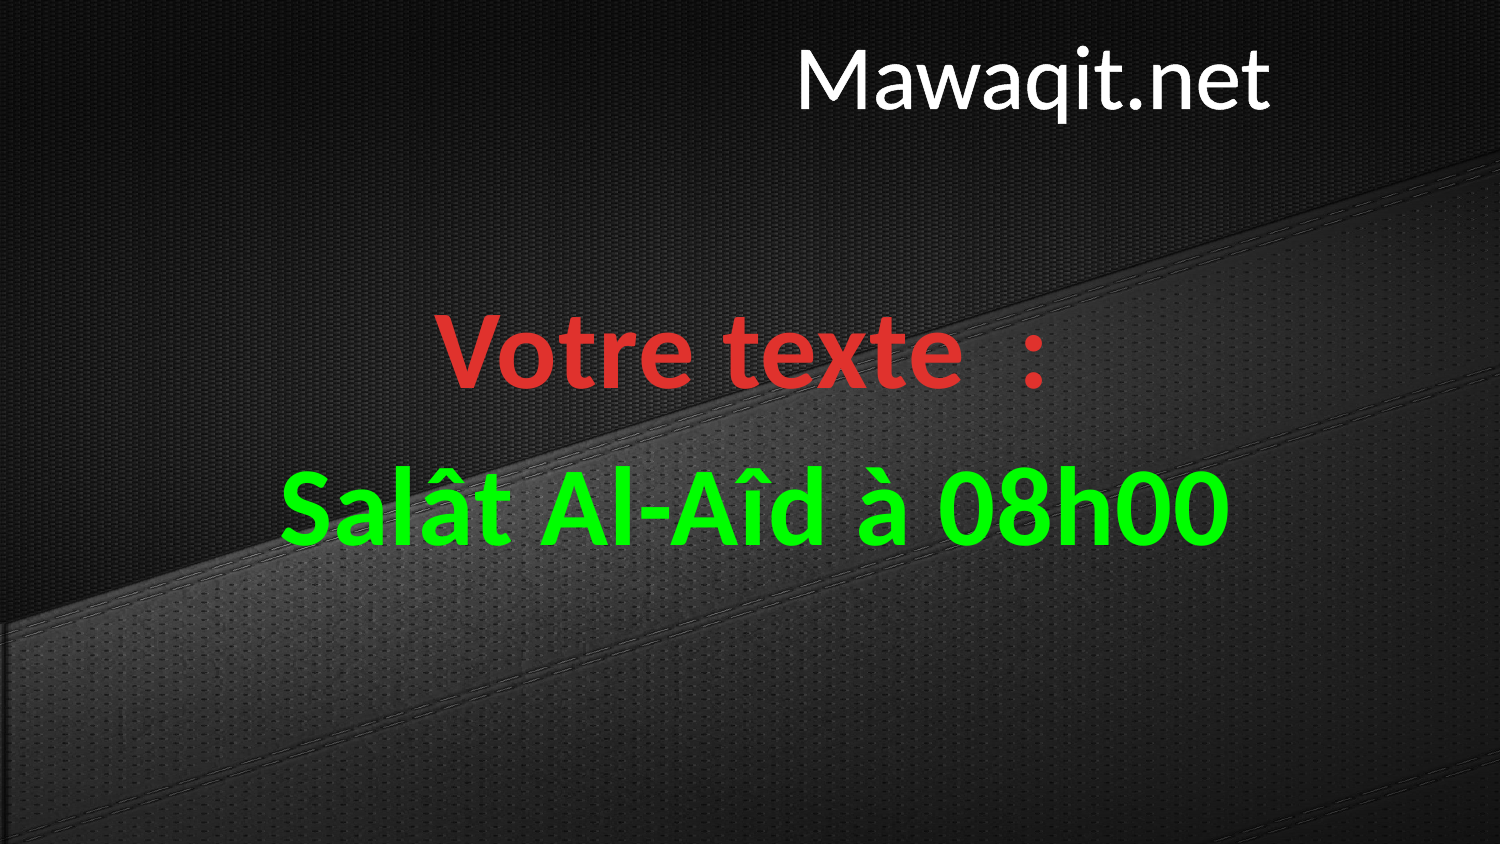

# Mawaqit.net
Votre texte  :
Salât Al-Aîd à 08h00